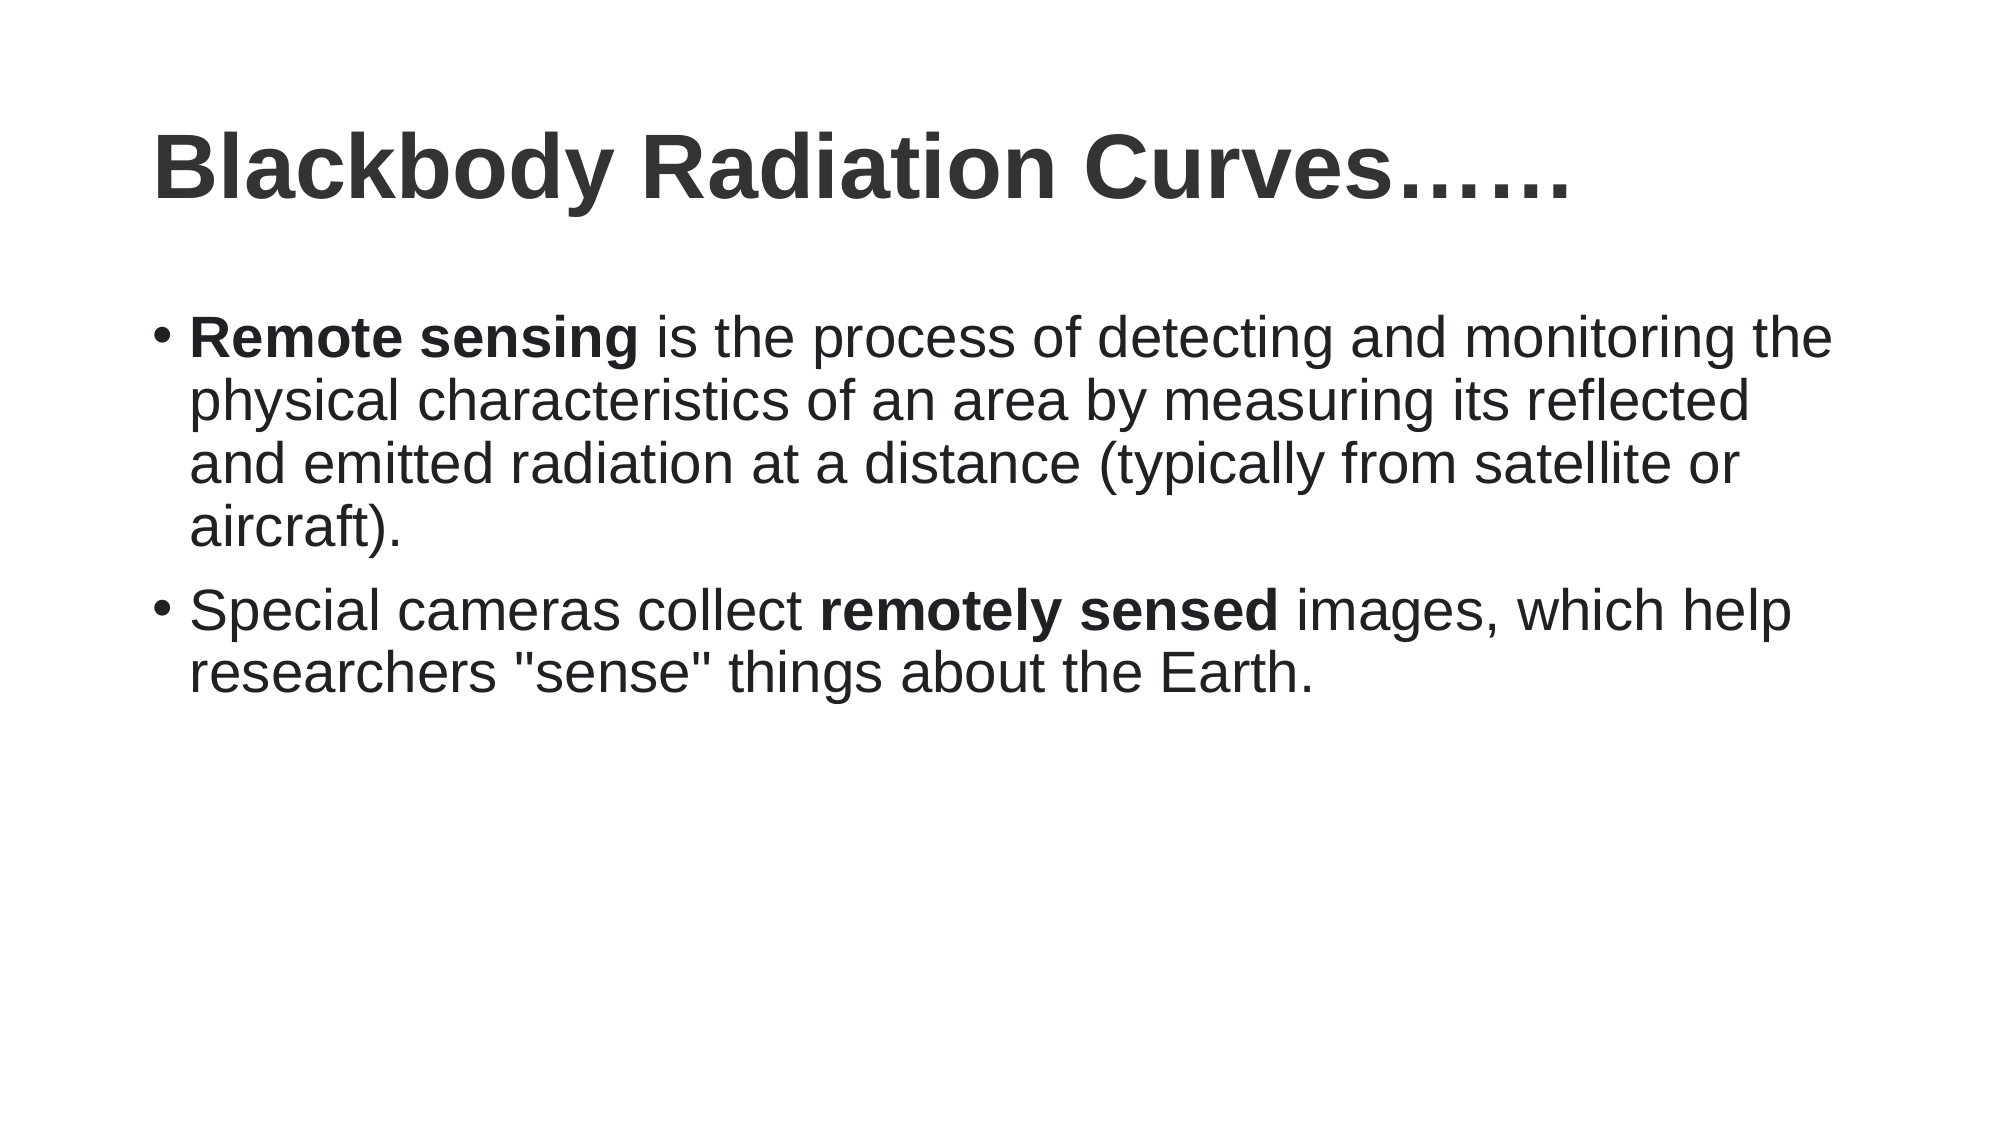

# Blackbody Radiation Curves……
Remote sensing is the process of detecting and monitoring the physical characteristics of an area by measuring its reflected and emitted radiation at a distance (typically from satellite or aircraft).
Special cameras collect remotely sensed images, which help researchers "sense" things about the Earth.